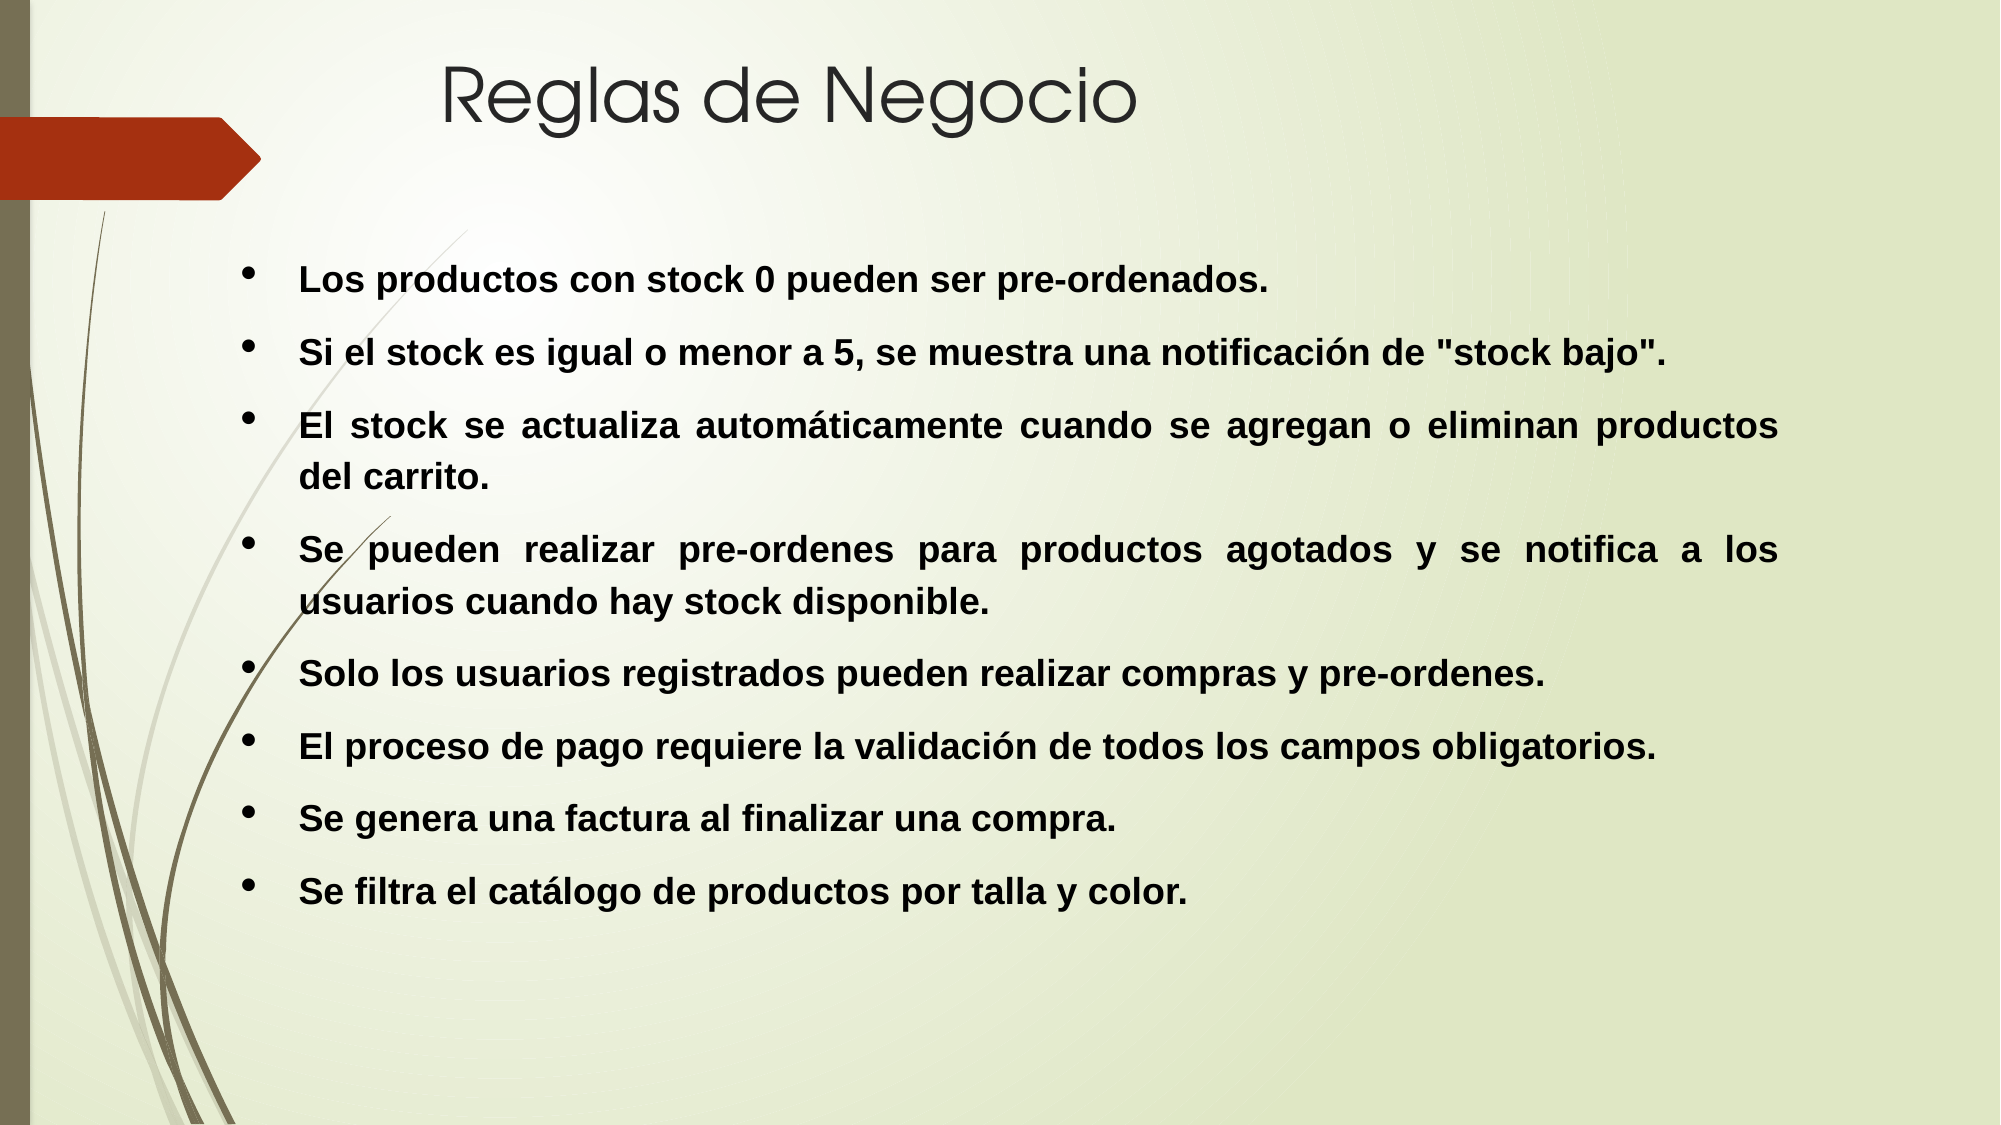

# Reglas de Negocio
Los productos con stock 0 pueden ser pre-ordenados.
Si el stock es igual o menor a 5, se muestra una notificación de "stock bajo".
El stock se actualiza automáticamente cuando se agregan o eliminan productos del carrito.
Se pueden realizar pre-ordenes para productos agotados y se notifica a los usuarios cuando hay stock disponible.
Solo los usuarios registrados pueden realizar compras y pre-ordenes.
El proceso de pago requiere la validación de todos los campos obligatorios.
Se genera una factura al finalizar una compra.
Se filtra el catálogo de productos por talla y color.